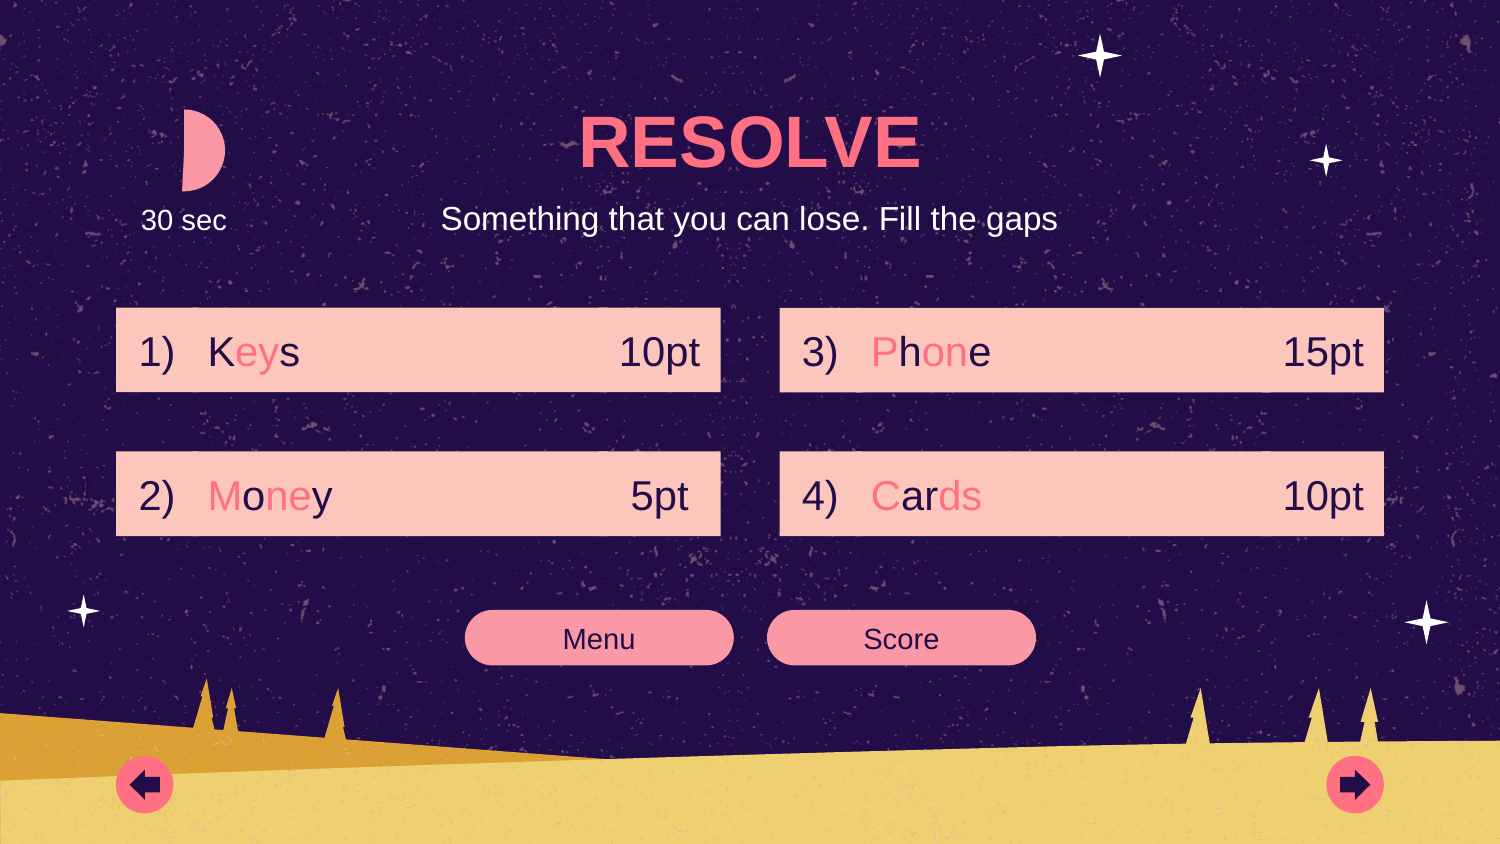

RESOLVE

Something that you can lose. Fill the gaps
30 sec
10pt
Keys
# 1)
Phone
15pt
3)
Money
5pt
Cards
10pt
2)
4)
Menu
Score